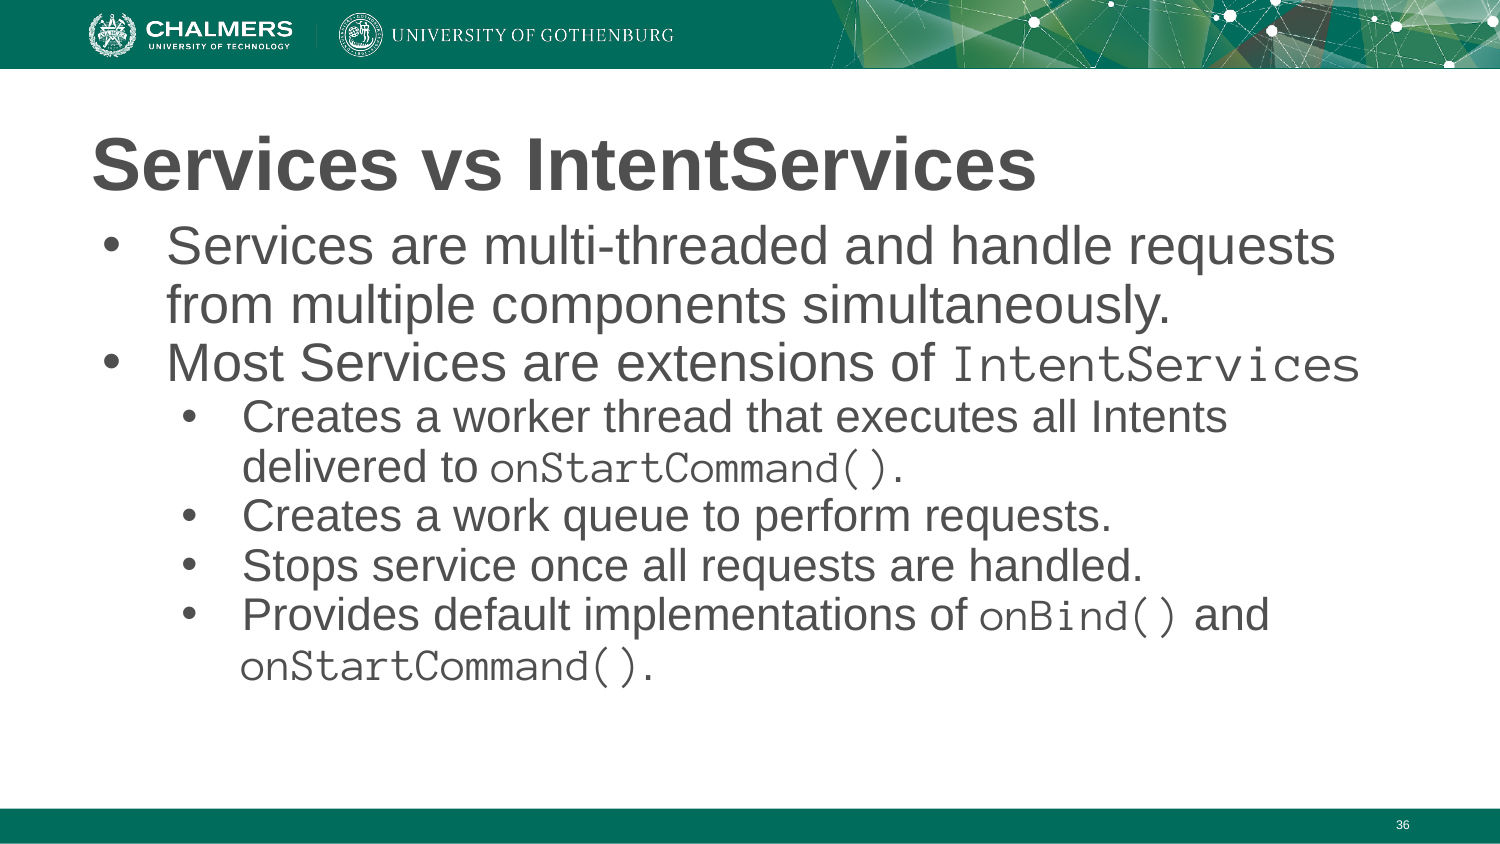

# Services vs IntentServices
Services are multi-threaded and handle requests from multiple components simultaneously.
Most Services are extensions of IntentServices
Creates a worker thread that executes all Intents delivered to onStartCommand().
Creates a work queue to perform requests.
Stops service once all requests are handled.
Provides default implementations of onBind() and onStartCommand().
36